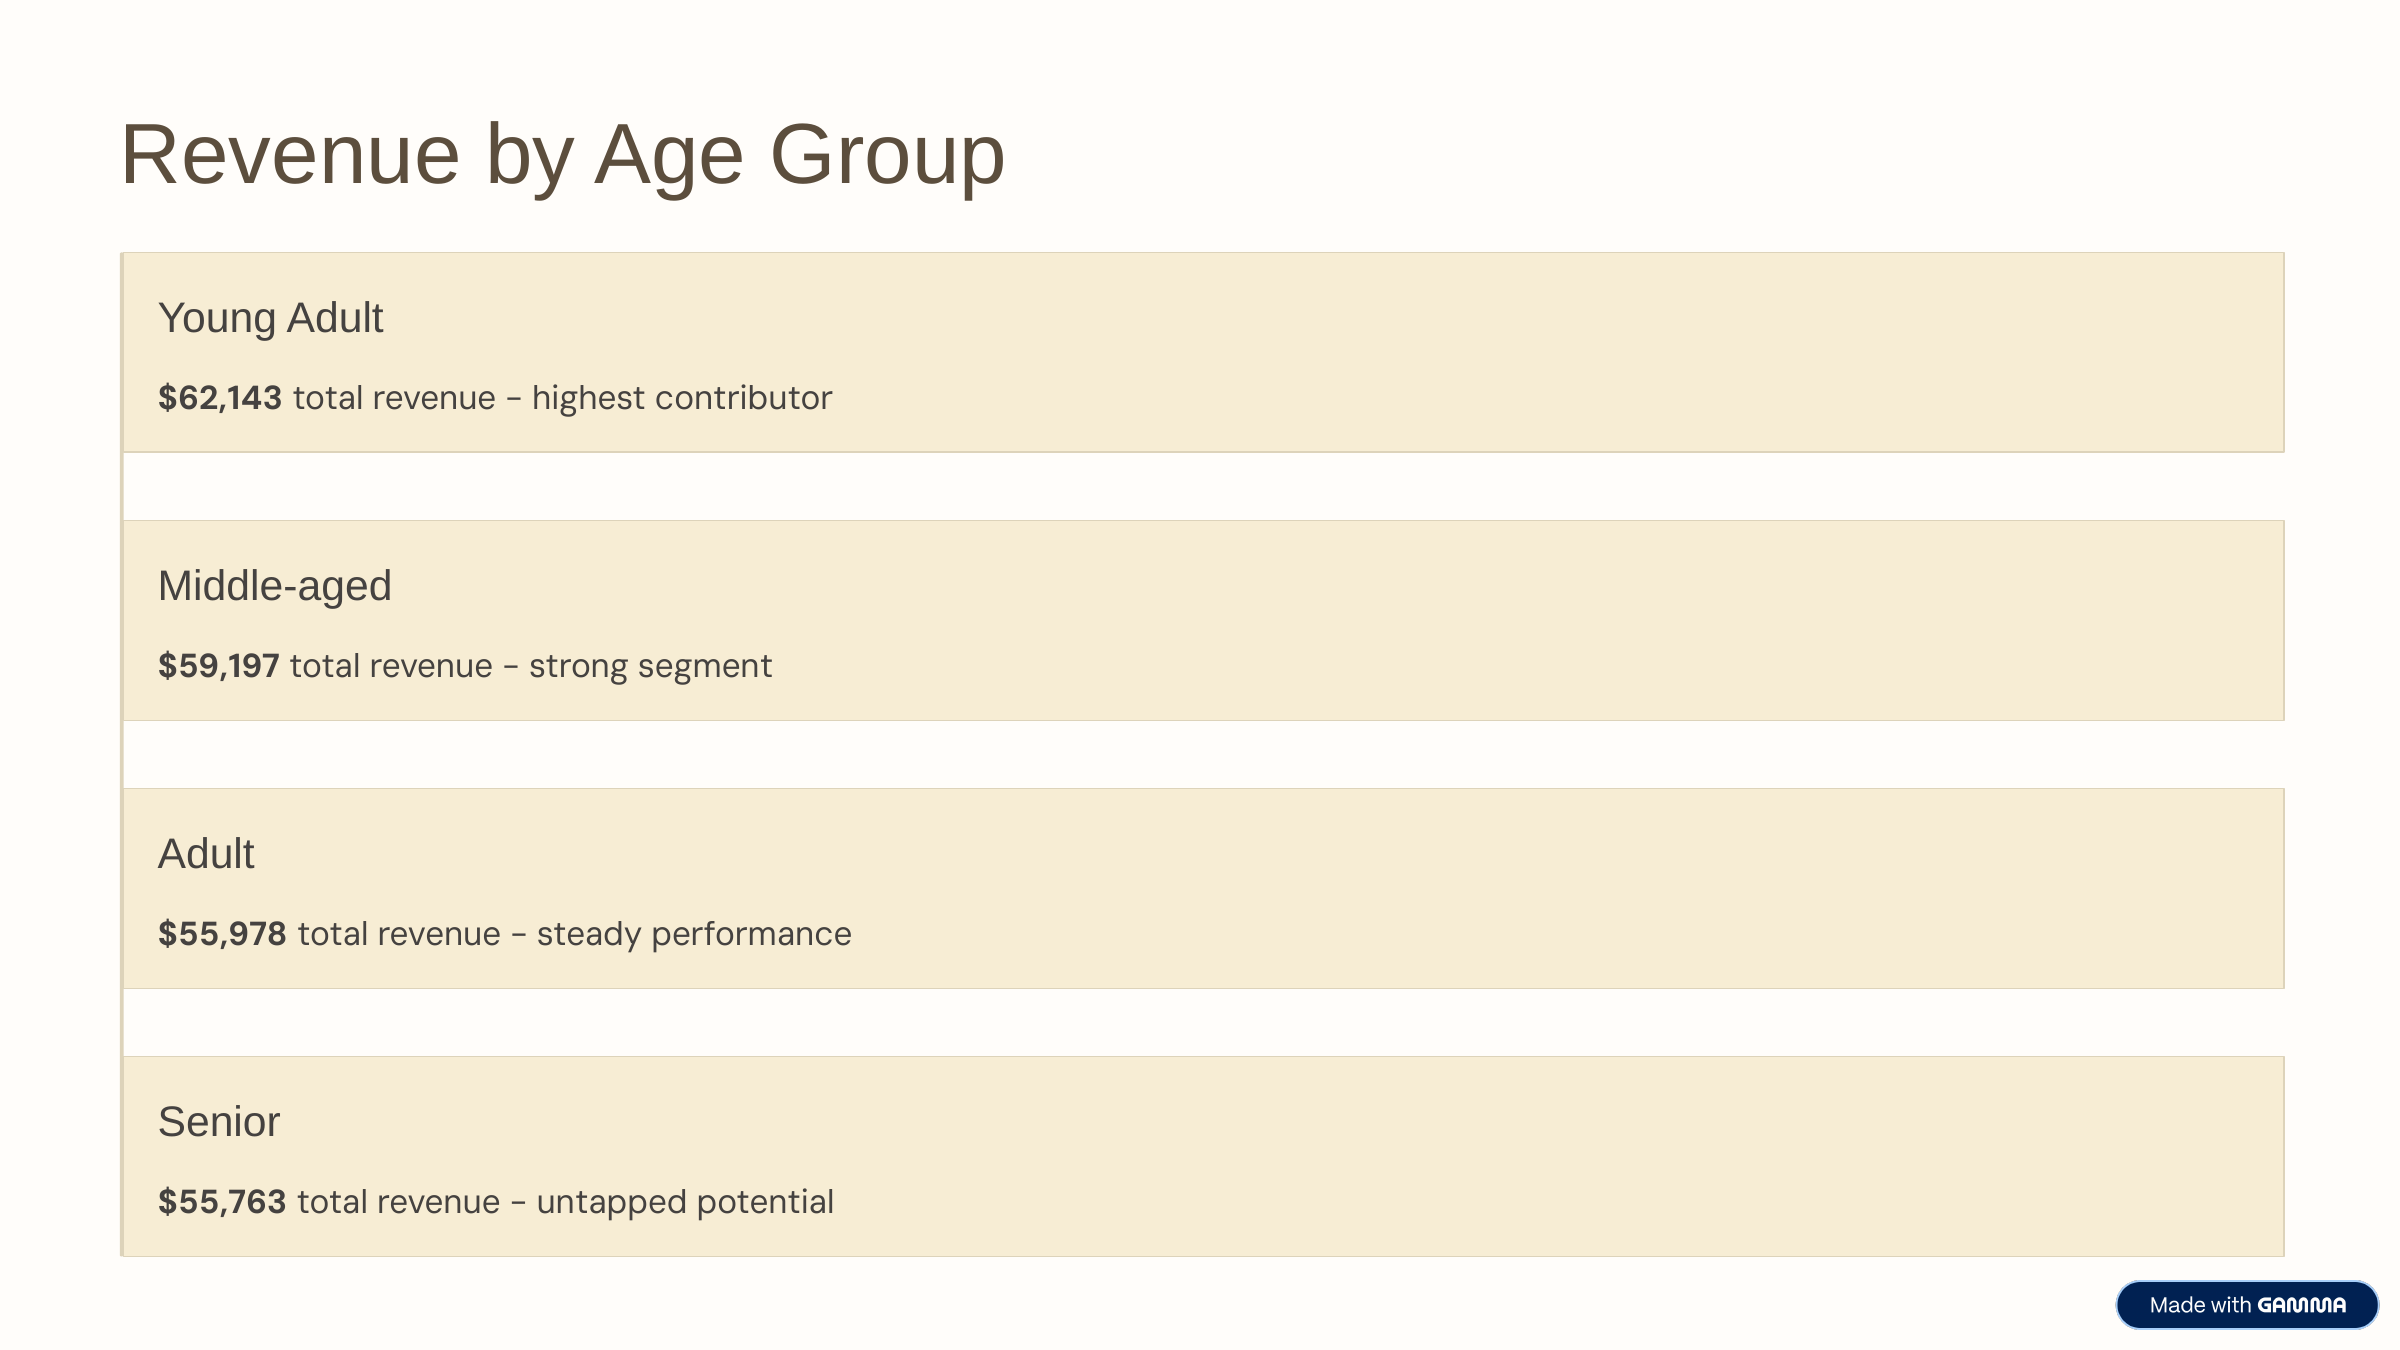

Revenue by Age Group

Young Adult
$62,143 total revenue - highest contributor

Middle-aged
$59,197 total revenue - strong segment

Adult
$55,978 total revenue - steady performance

Senior
$55,763 total revenue - untapped potential